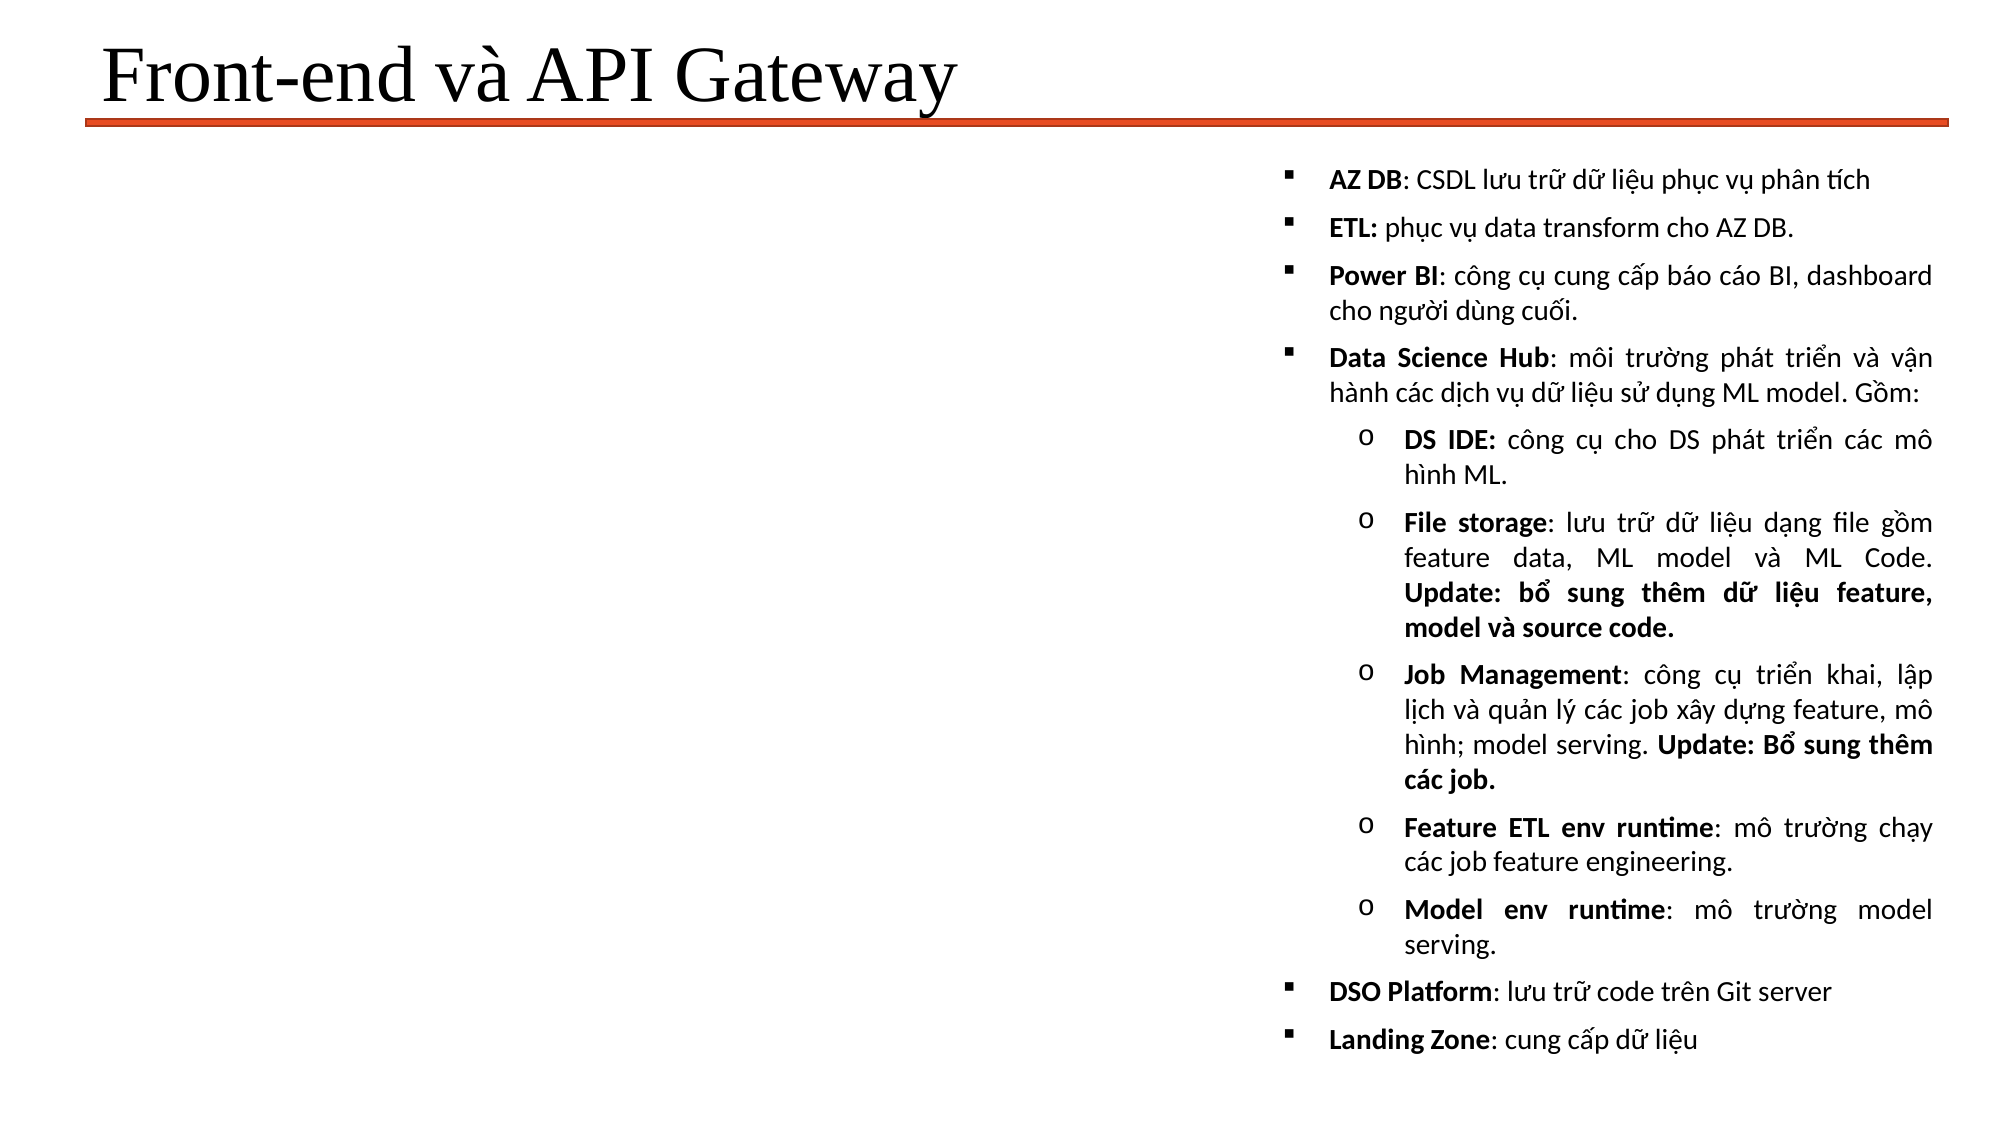

# Front-end và API Gateway

AZ DB: CSDL lưu trữ dữ liệu phục vụ phân tích
ETL: phục vụ data transform cho AZ DB.
Power BI: công cụ cung cấp báo cáo BI, dashboard cho người dùng cuối.
Data Science Hub: môi trường phát triển và vận hành các dịch vụ dữ liệu sử dụng ML model. Gồm:
DS IDE: công cụ cho DS phát triển các mô hình ML.
File storage: lưu trữ dữ liệu dạng file gồm feature data, ML model và ML Code. Update: bổ sung thêm dữ liệu feature, model và source code.
Job Management: công cụ triển khai, lập lịch và quản lý các job xây dựng feature, mô hình; model serving. Update: Bổ sung thêm các job.
Feature ETL env runtime: mô trường chạy các job feature engineering.
Model env runtime: mô trường model serving.
DSO Platform: lưu trữ code trên Git server
Landing Zone: cung cấp dữ liệu